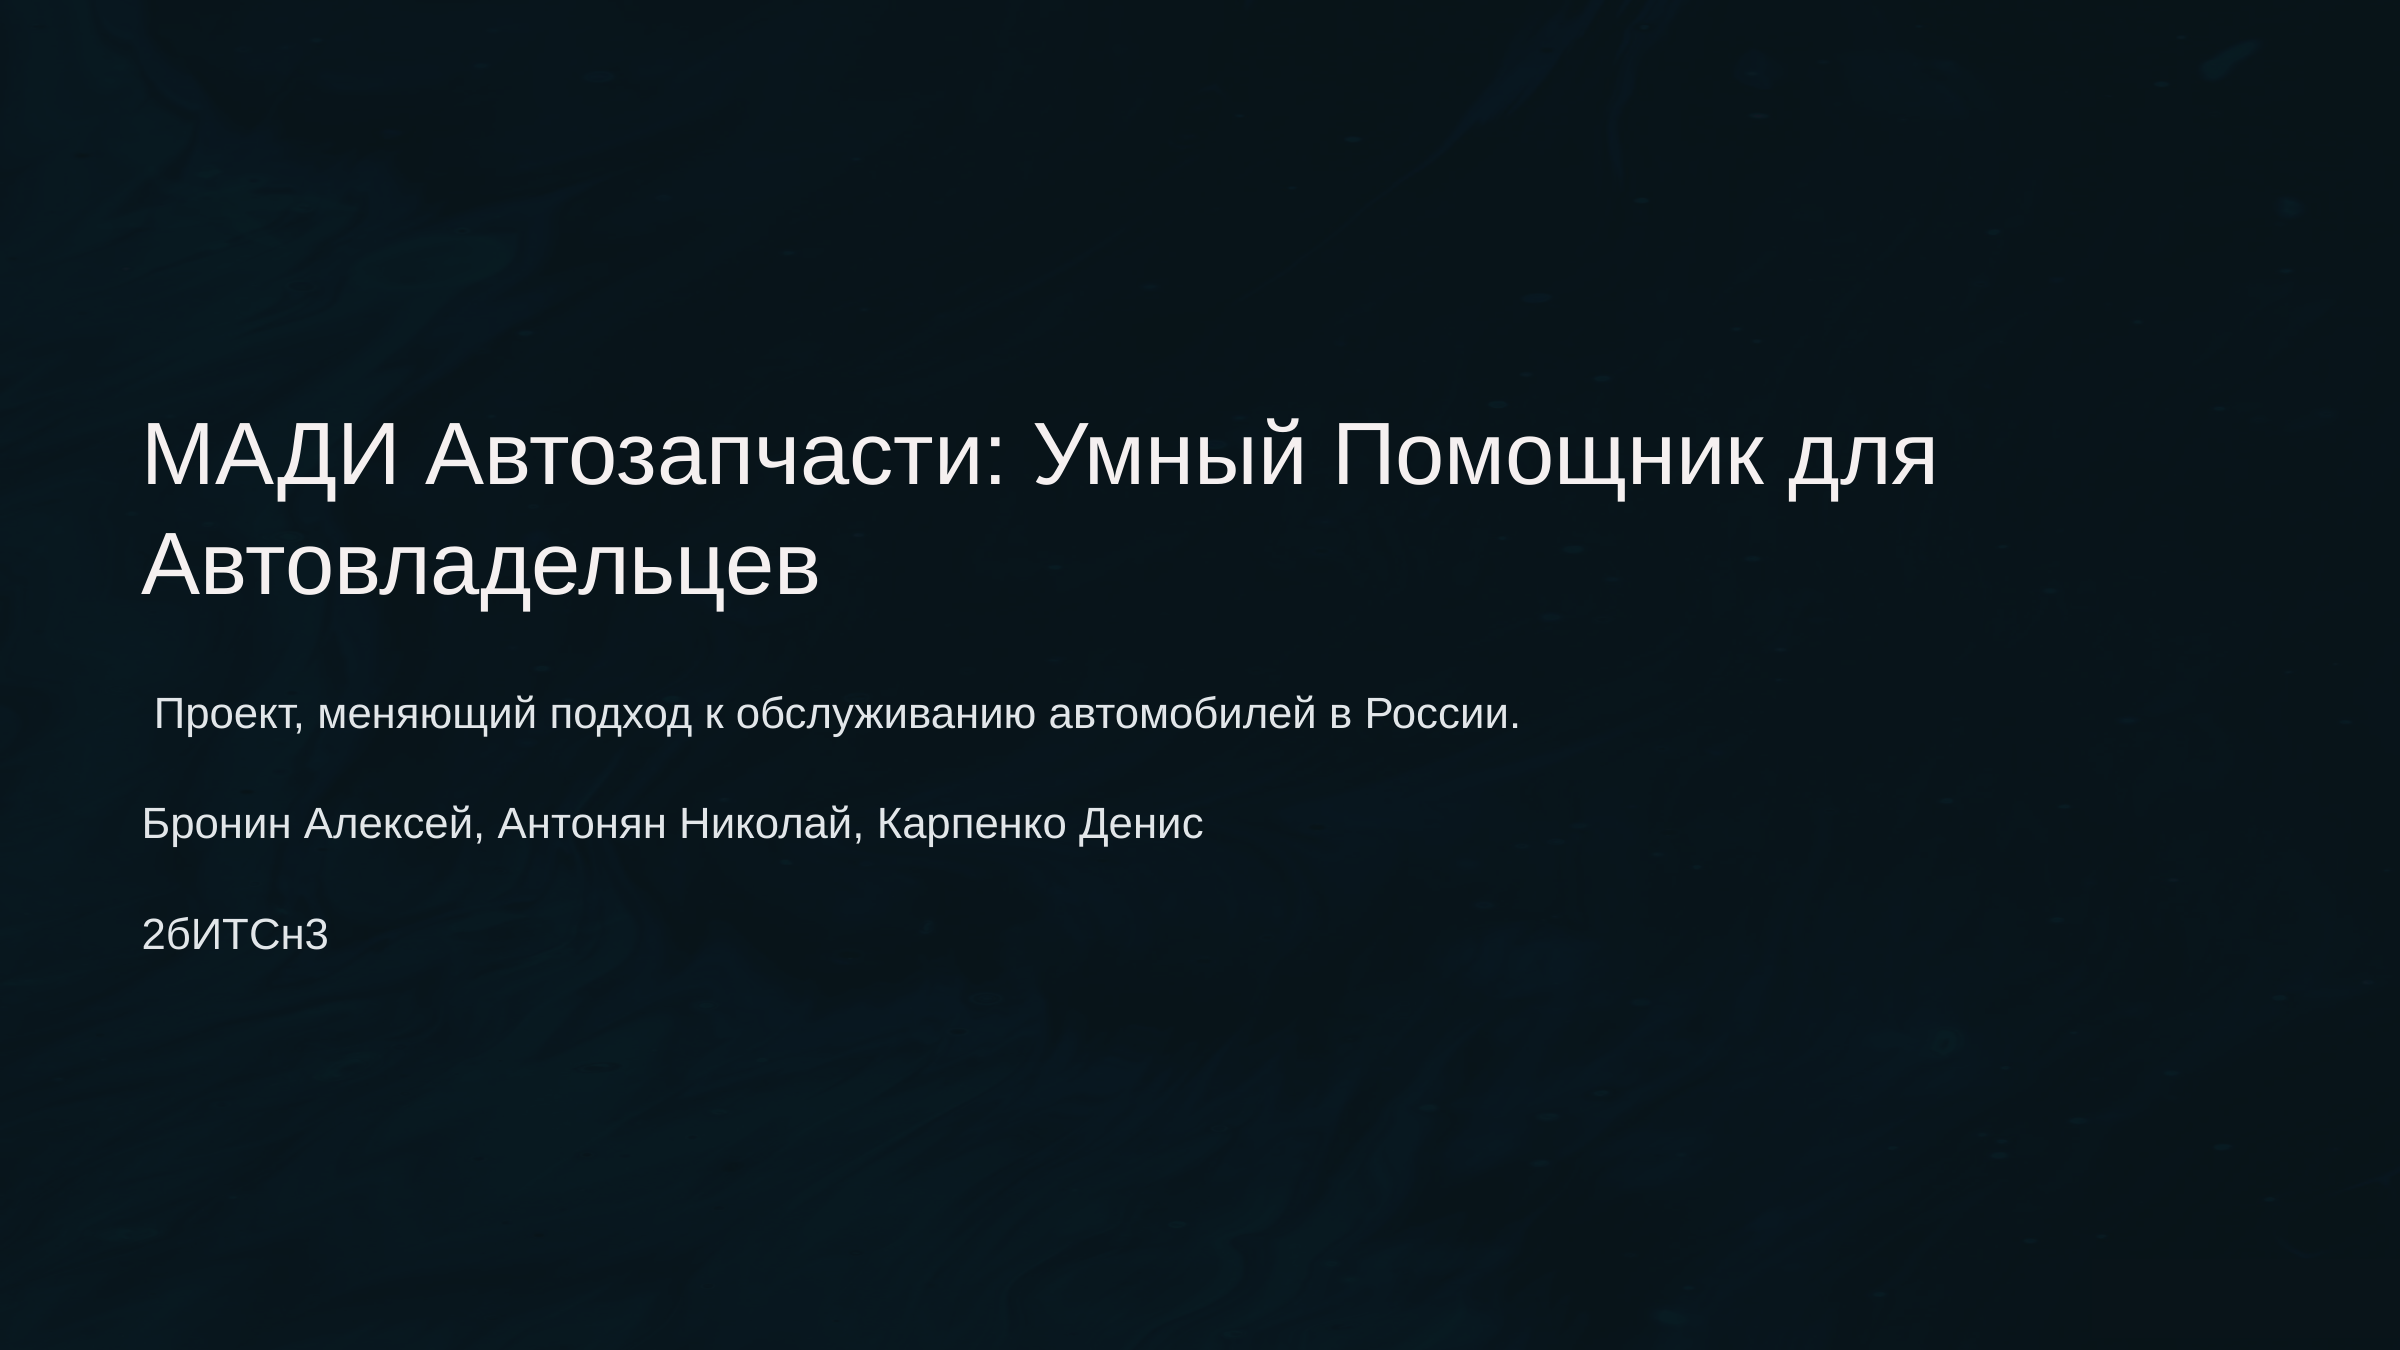

МАДИ Автозапчасти: Умный Помощник для Автовладельцев
 Проект, меняющий подход к обслуживанию автомобилей в России.
Бронин Алексей, Антонян Николай, Карпенко Денис
2бИТСн3